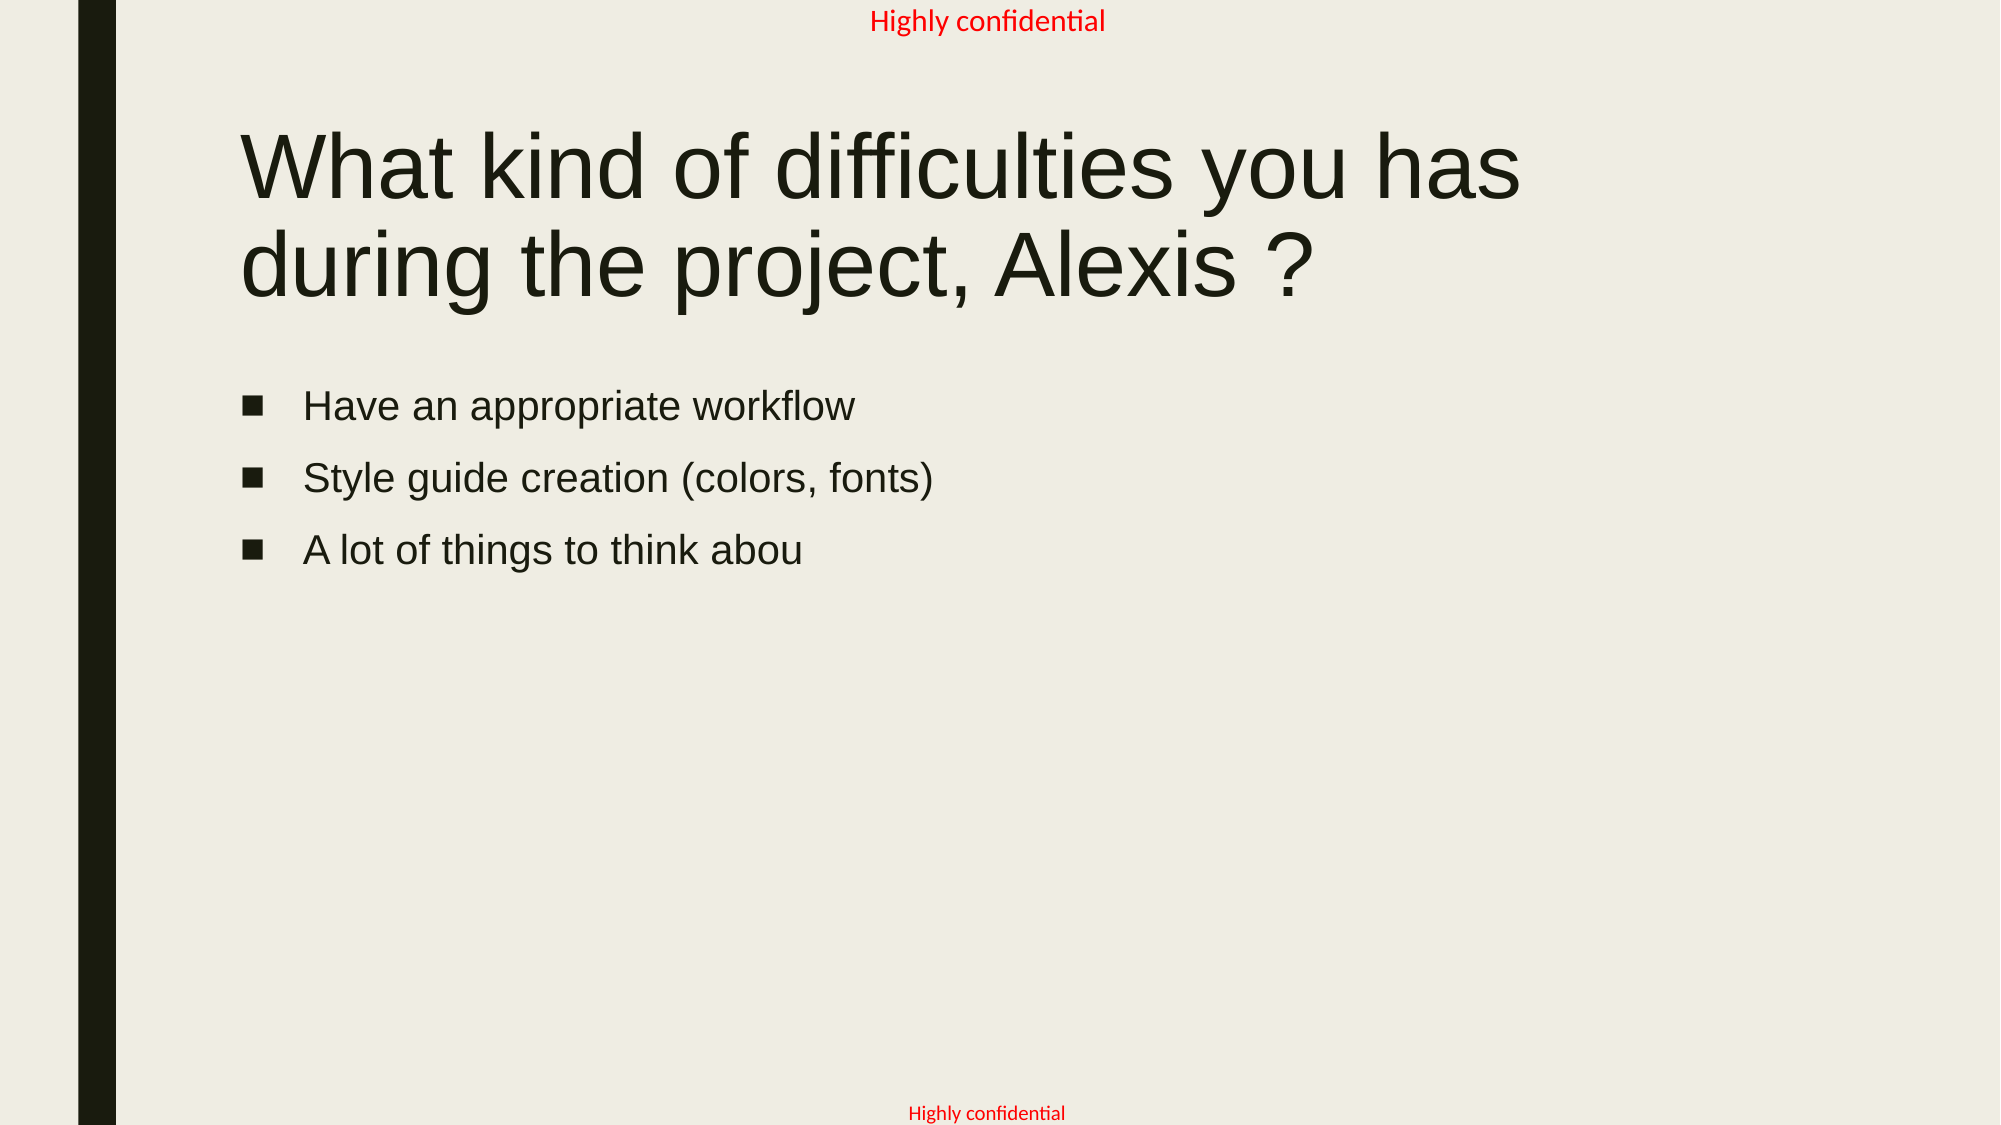

# What kind of difficulties you has during the project, Alexis ?
Have an appropriate workflow
Style guide creation (colors, fonts)
A lot of things to think abou